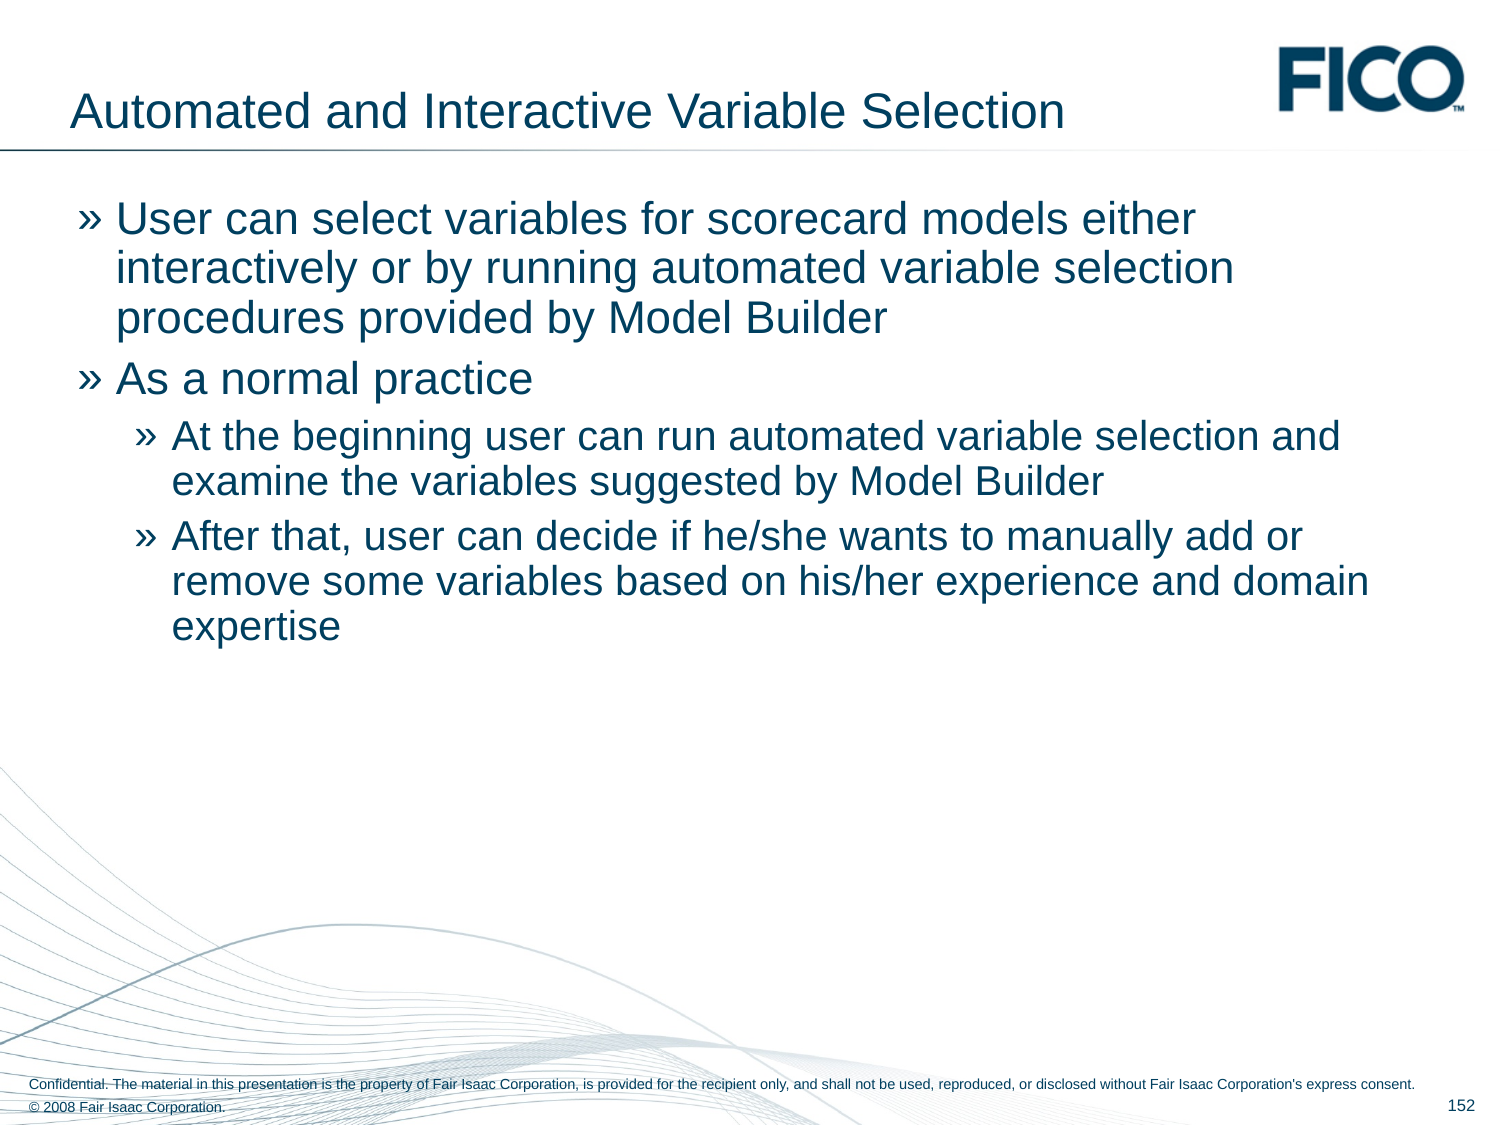

# Automated and Interactive Variable Selection
User can select variables for scorecard models either interactively or by running automated variable selection procedures provided by Model Builder
As a normal practice
At the beginning user can run automated variable selection and examine the variables suggested by Model Builder
After that, user can decide if he/she wants to manually add or remove some variables based on his/her experience and domain expertise